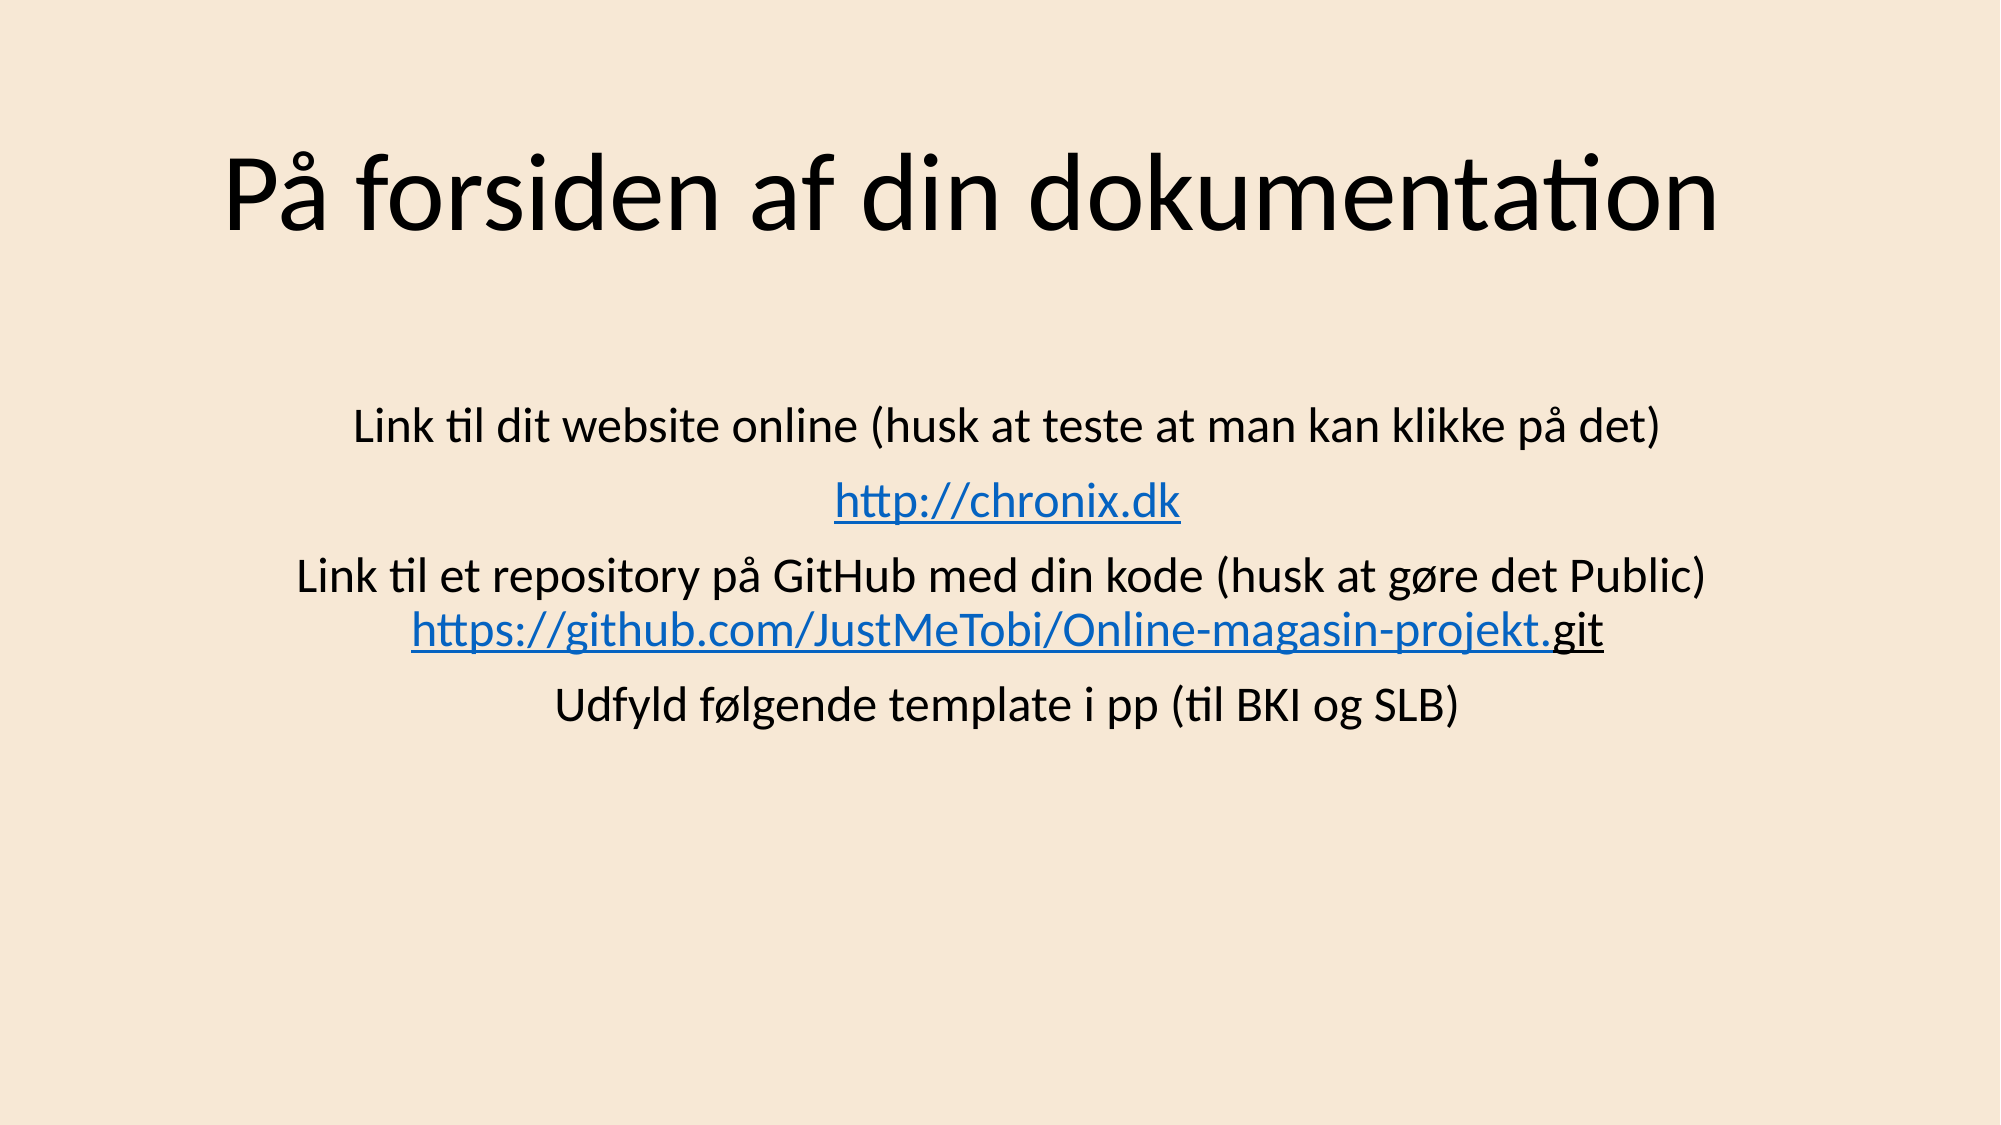

# På forsiden af din dokumentation

Link til dit website online (husk at teste at man kan klikke på det)
http://chronix.dk
Link til et repository på GitHub med din kode (husk at gøre det Public) https://github.com/JustMeTobi/Online-magasin-projekt.git
Udfyld følgende template i pp (til BKI og SLB)